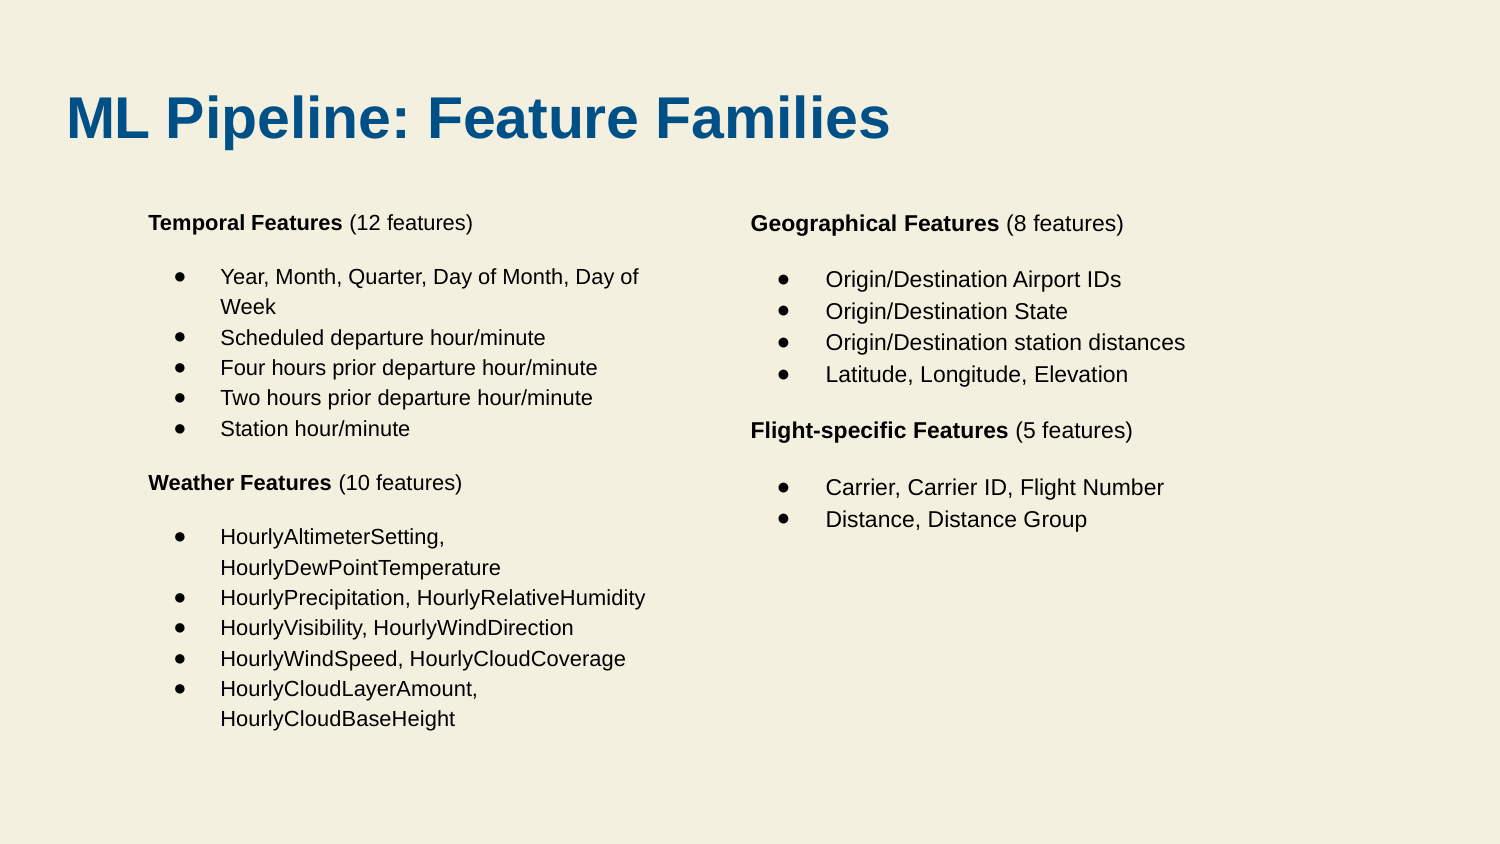

# ML Pipeline: Feature Families
Temporal Features (12 features)
Year, Month, Quarter, Day of Month, Day of Week
Scheduled departure hour/minute
Four hours prior departure hour/minute
Two hours prior departure hour/minute
Station hour/minute
Weather Features (10 features)
HourlyAltimeterSetting, HourlyDewPointTemperature
HourlyPrecipitation, HourlyRelativeHumidity
HourlyVisibility, HourlyWindDirection
HourlyWindSpeed, HourlyCloudCoverage
HourlyCloudLayerAmount, HourlyCloudBaseHeight

Geographical Features (8 features)
Origin/Destination Airport IDs
Origin/Destination State
Origin/Destination station distances
Latitude, Longitude, Elevation
Flight-specific Features (5 features)
Carrier, Carrier ID, Flight Number
Distance, Distance Group